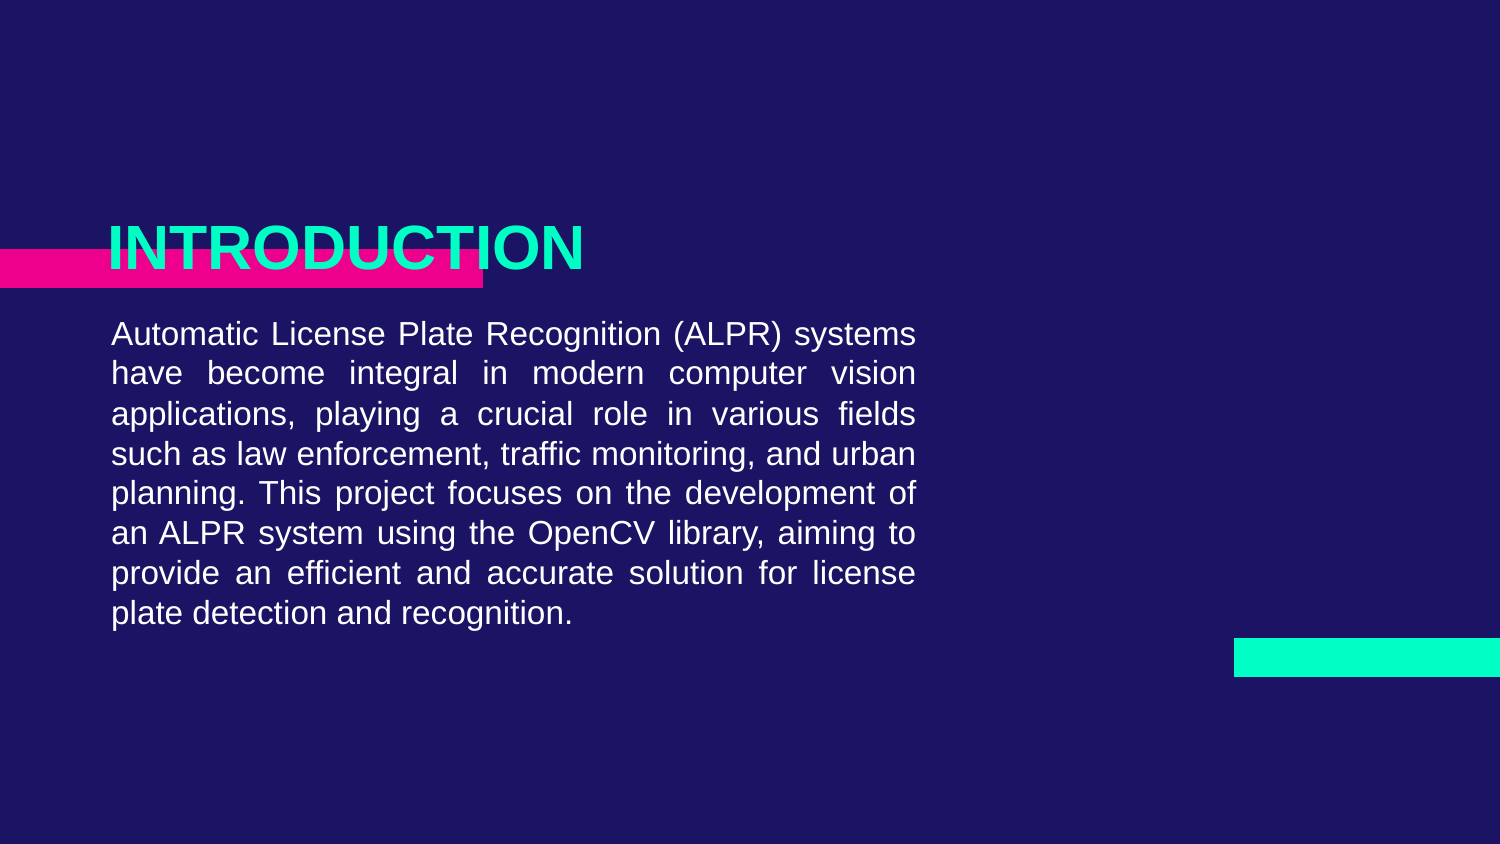

# INTRODUCTION
Automatic License Plate Recognition (ALPR) systems have become integral in modern computer vision applications, playing a crucial role in various fields such as law enforcement, traffic monitoring, and urban planning. This project focuses on the development of an ALPR system using the OpenCV library, aiming to provide an efficient and accurate solution for license plate detection and recognition.